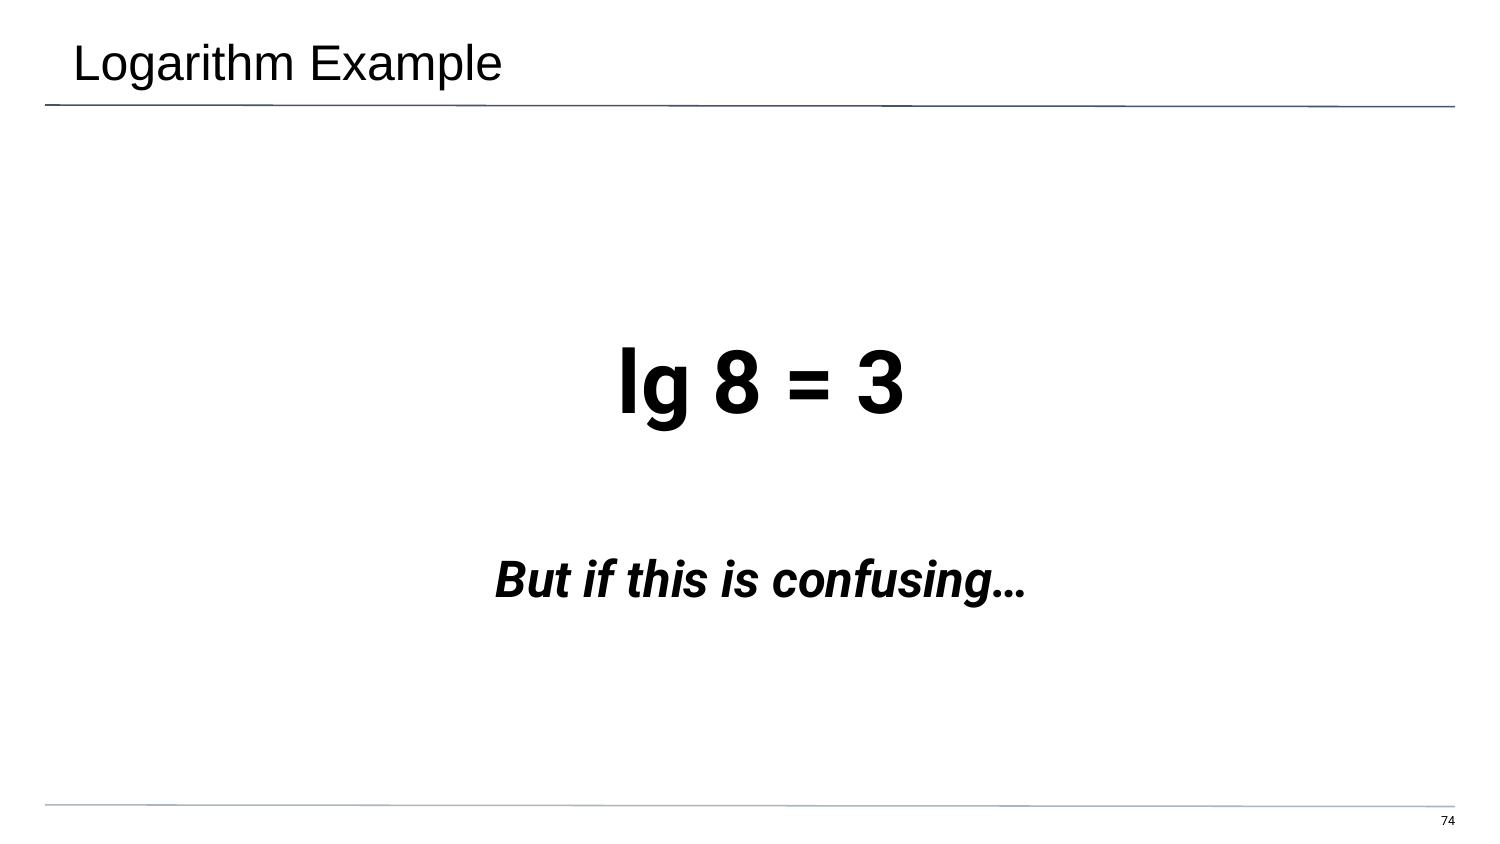

# Logarithm Example

lg 8 = 3

But if this is confusing…